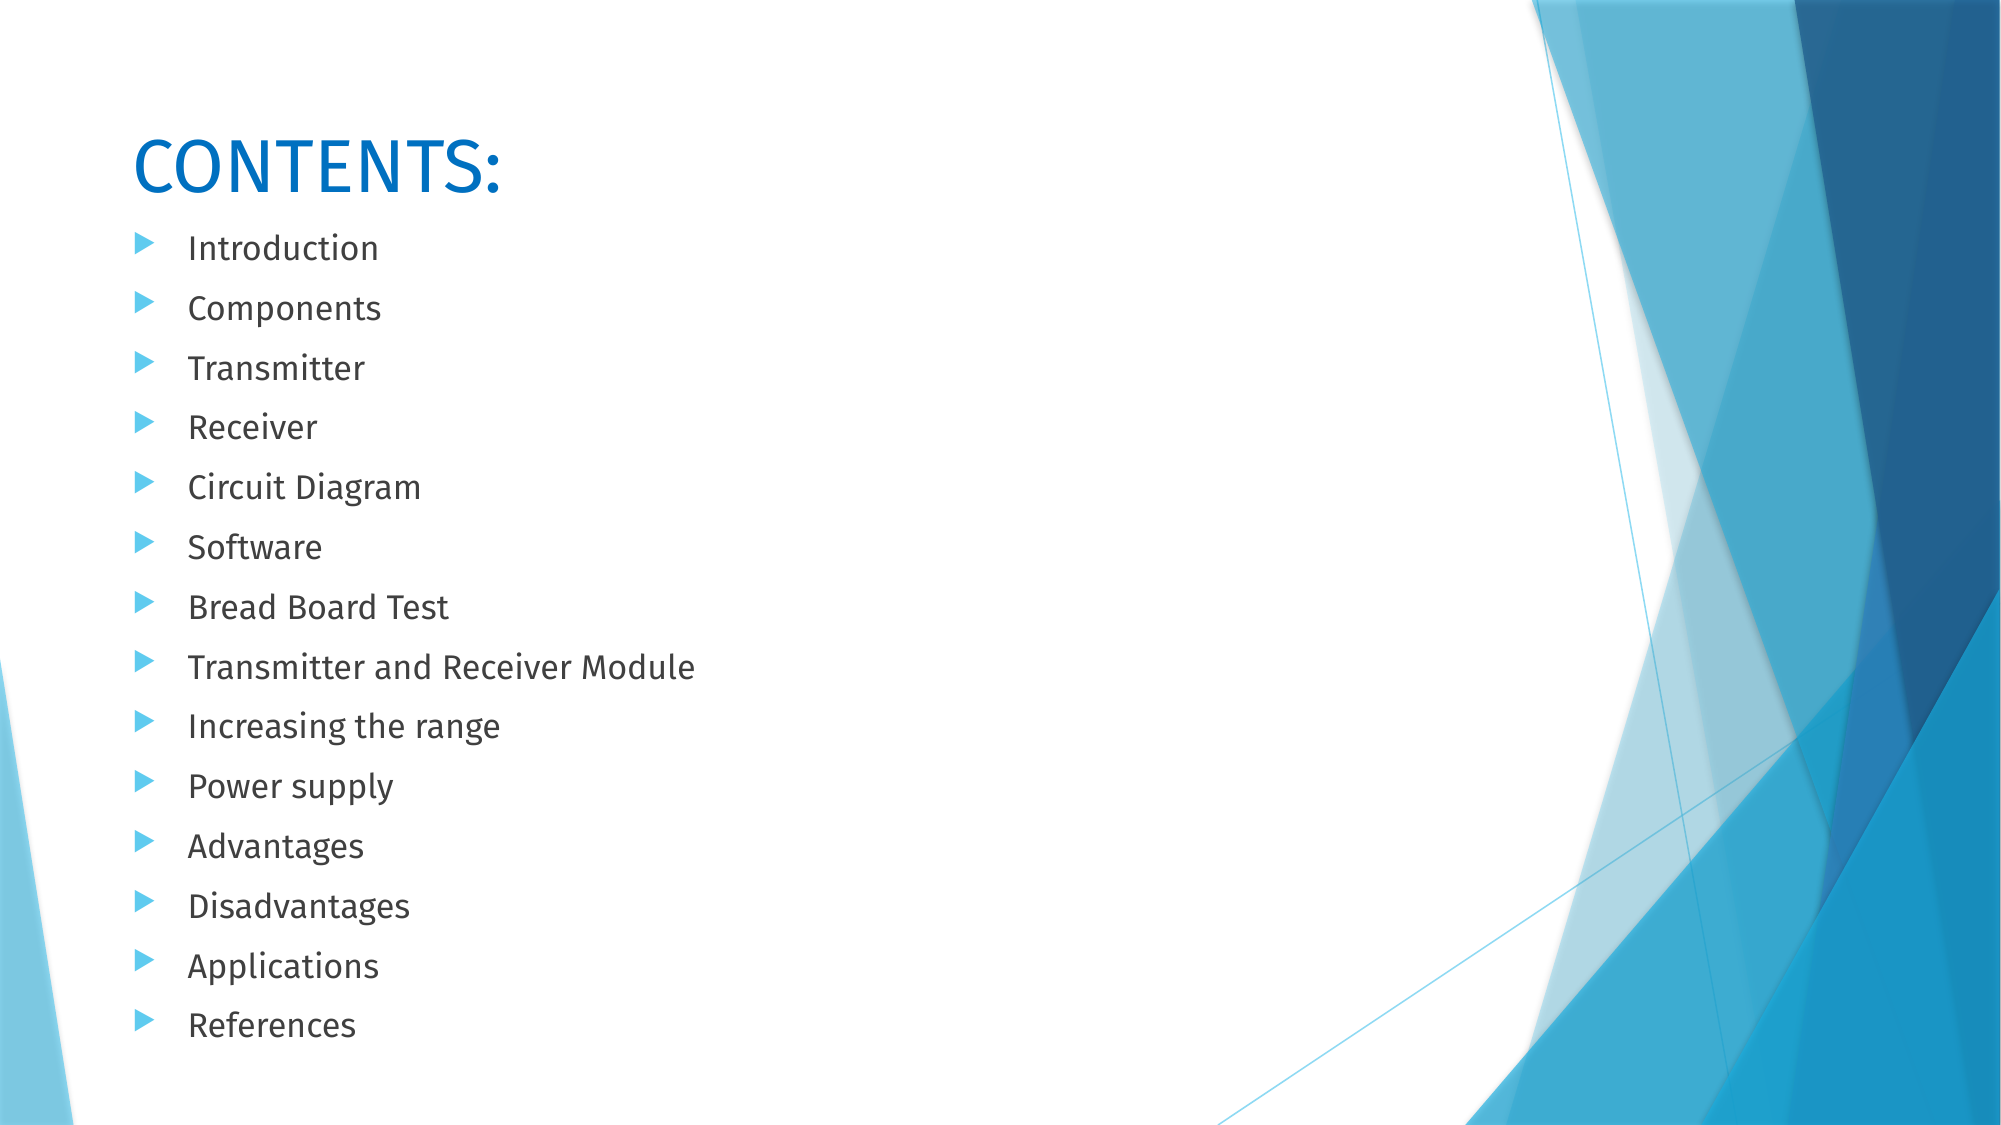

# CONTENTS:
Introduction
Components
Transmitter
Receiver
Circuit Diagram
Software
Bread Board Test
Transmitter and Receiver Module
Increasing the range
Power supply
Advantages
Disadvantages
Applications
References